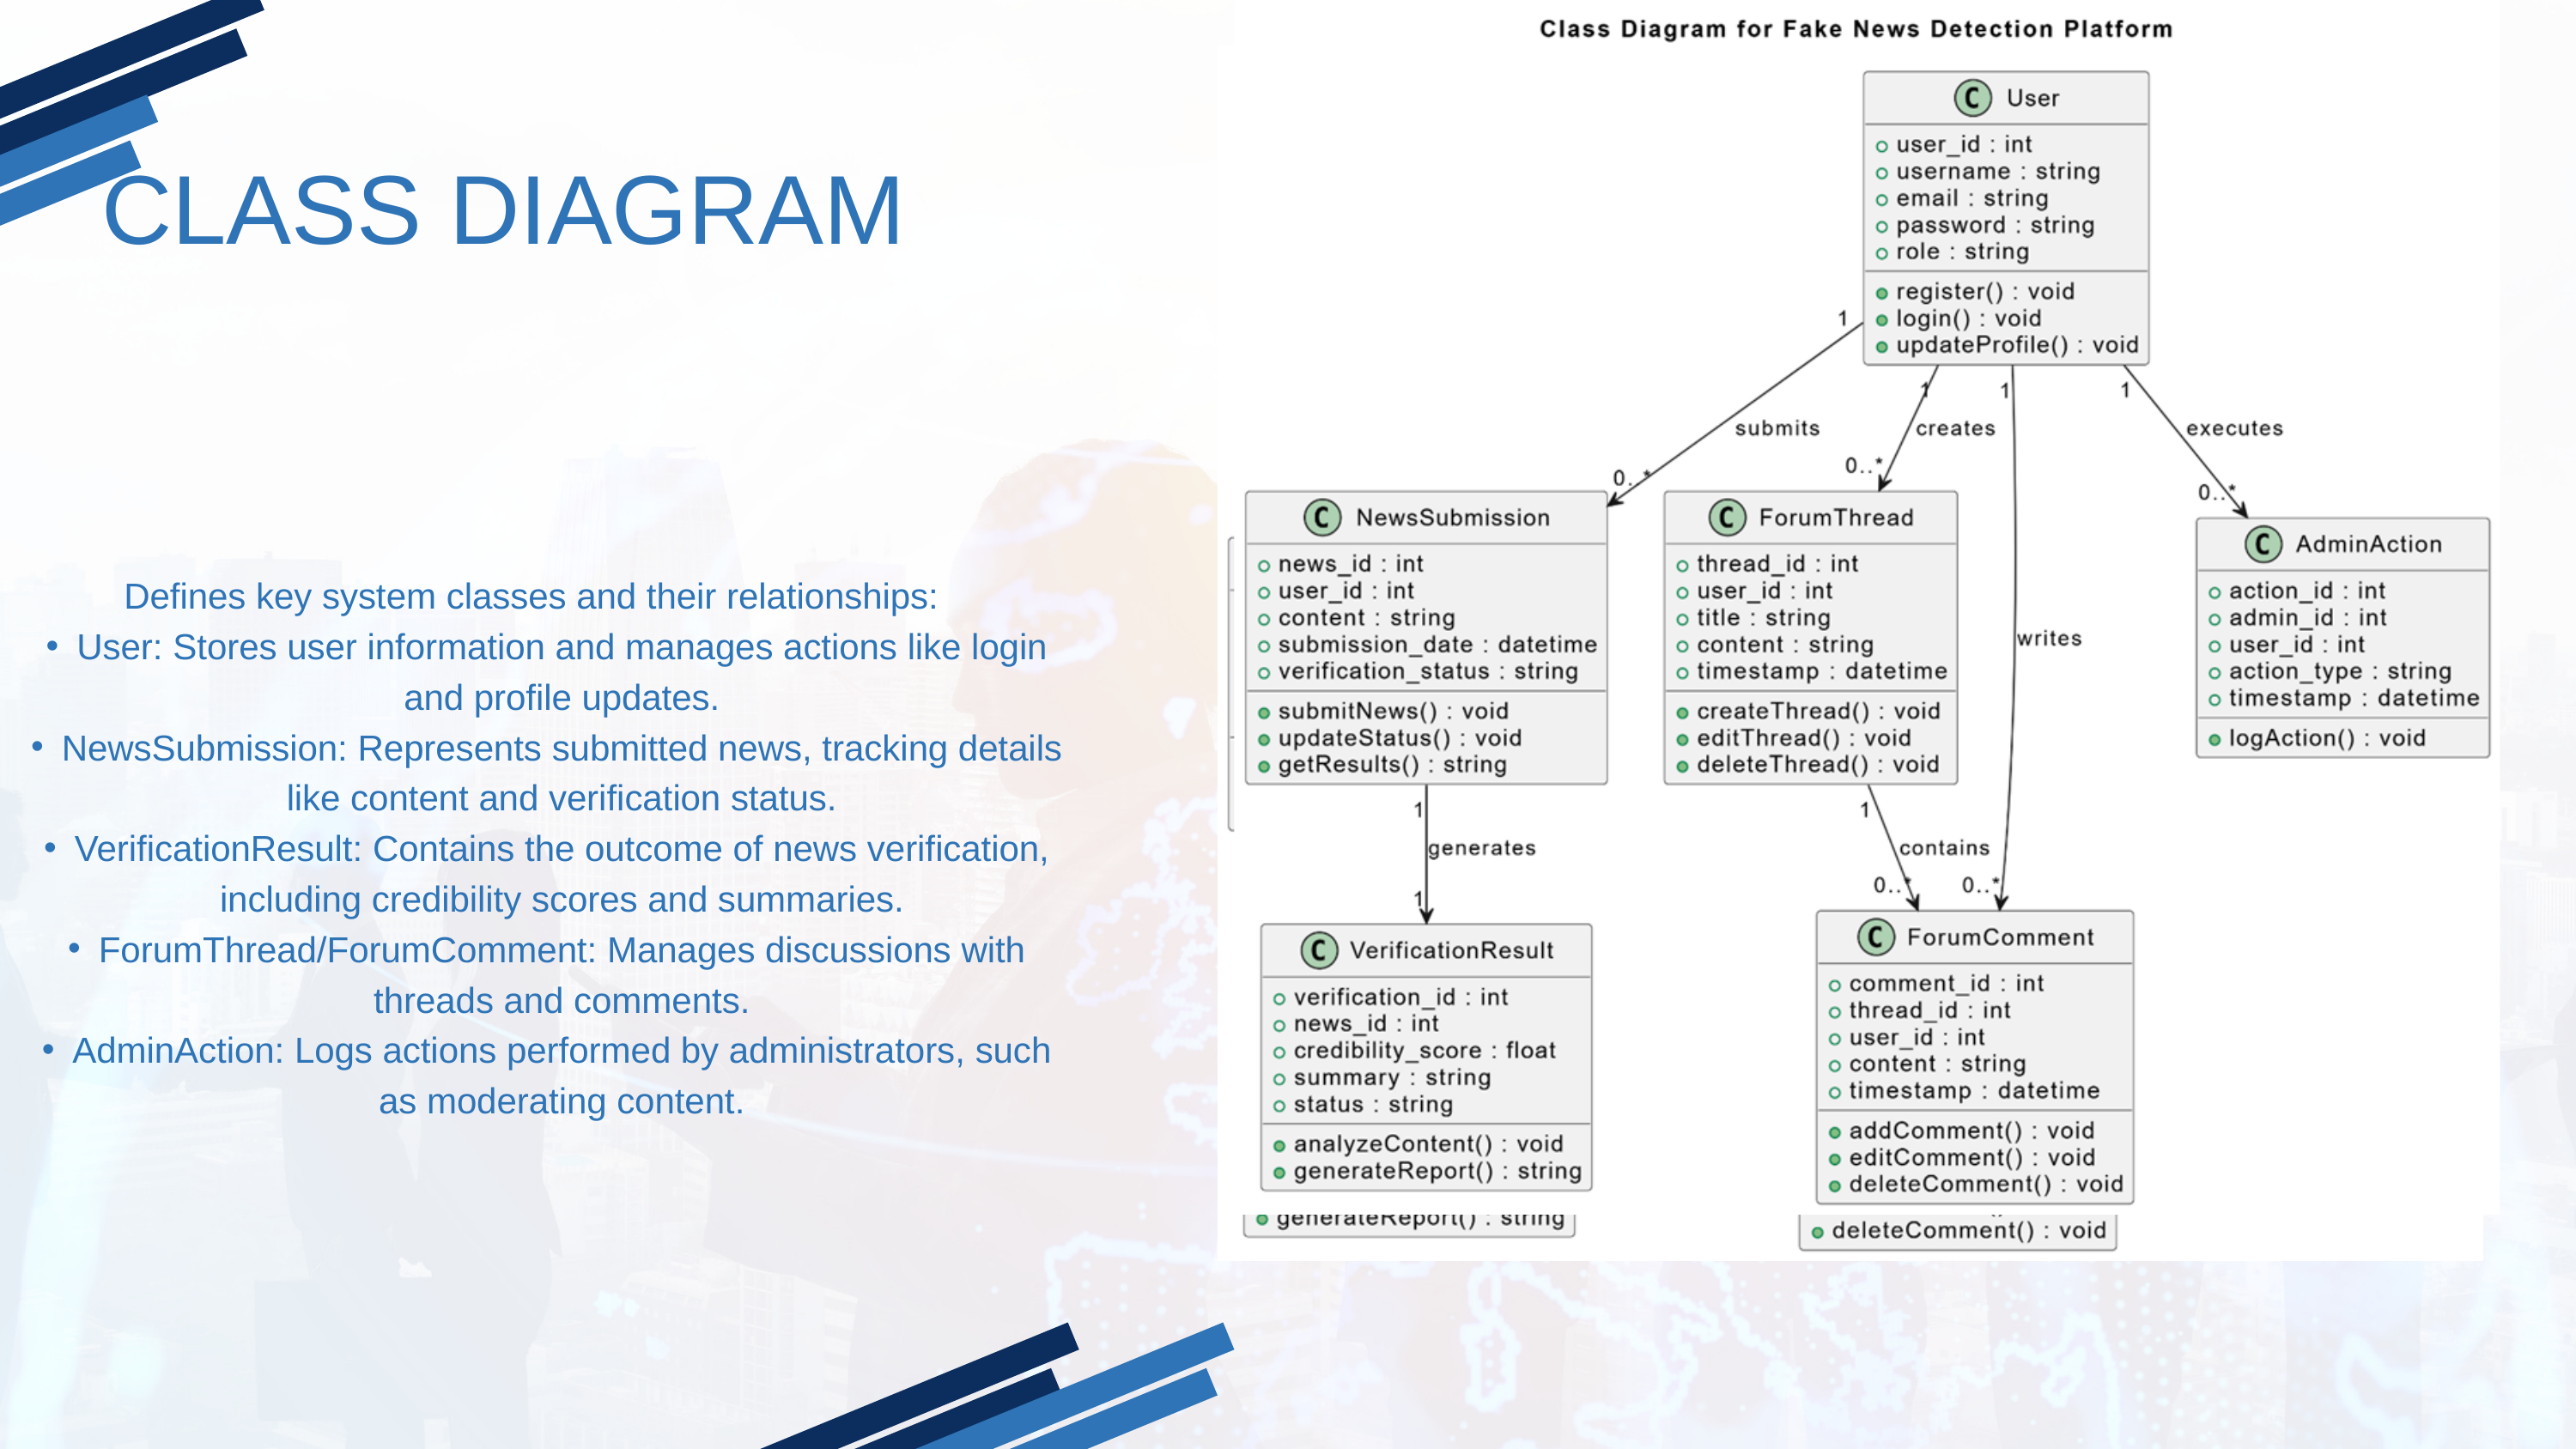

CLASS DIAGRAM

Defines key system classes and their relationships:
User: Stores user information and manages actions like login and profile updates.
NewsSubmission: Represents submitted news, tracking details like content and verification status.
VerificationResult: Contains the outcome of news verification, including credibility scores and summaries.
ForumThread/ForumComment: Manages discussions with threads and comments.
AdminAction: Logs actions performed by administrators, such as moderating content.